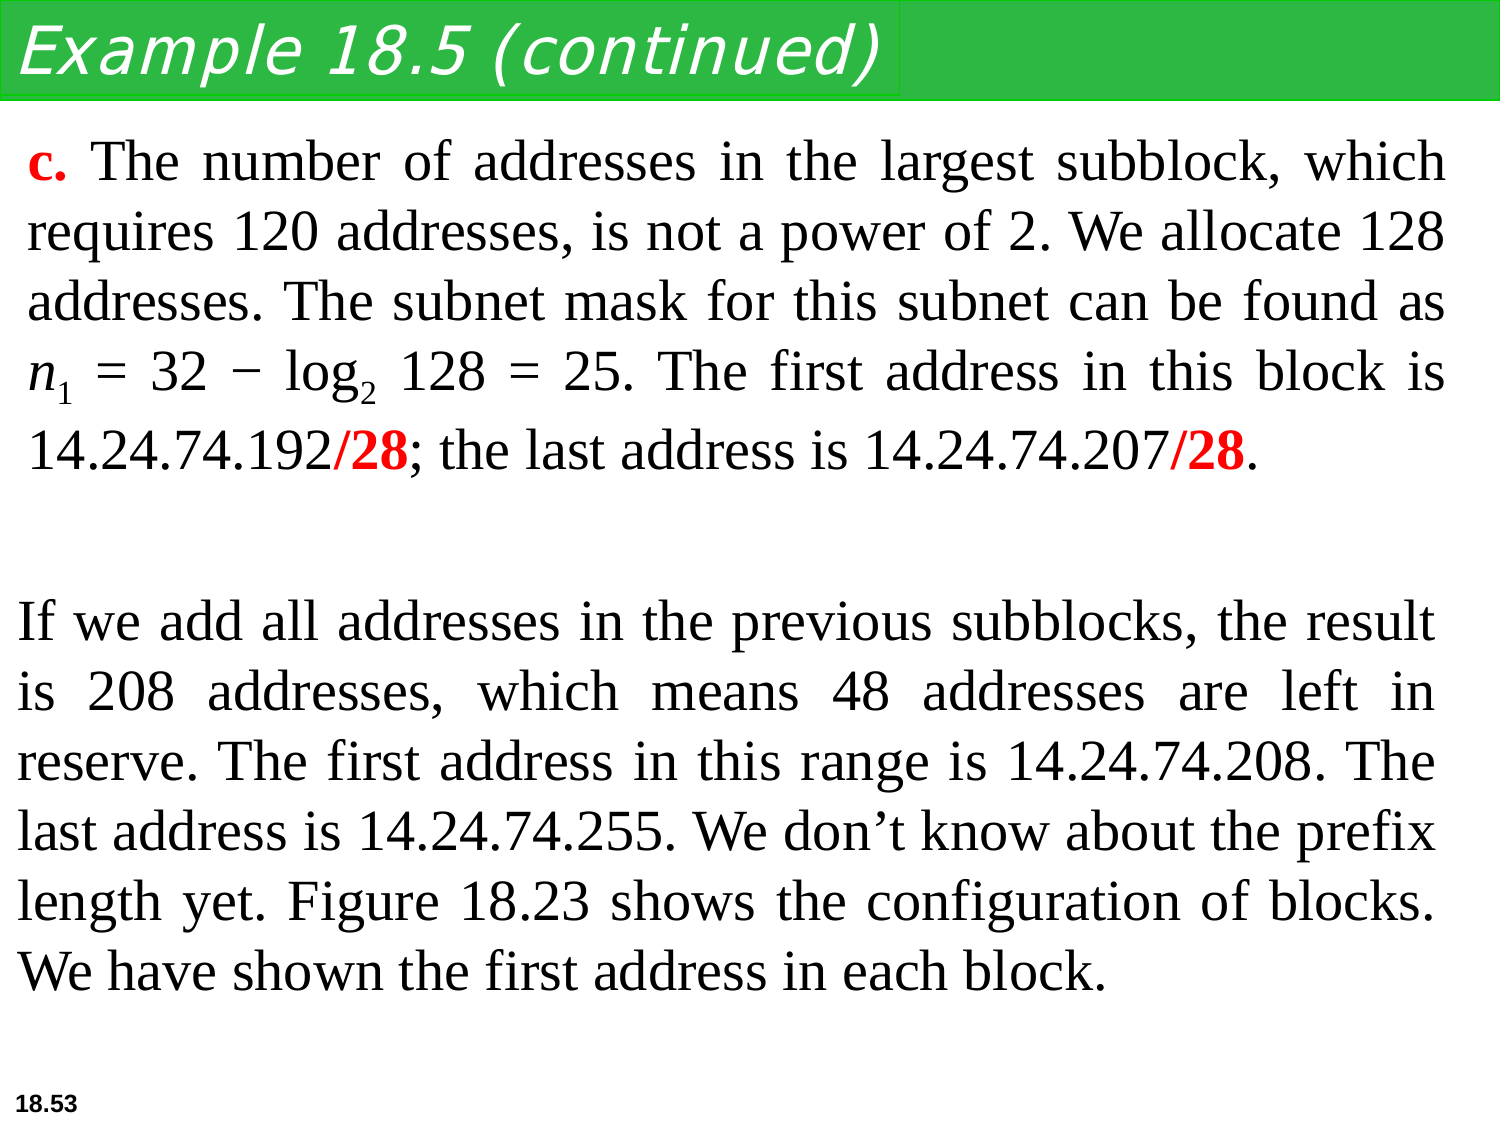

Example 18.5 (continued)
c. The number of addresses in the largest subblock, which requires 120 addresses, is not a power of 2. We allocate 128 addresses. The subnet mask for this subnet can be found as n1 = 32 − log2 128 = 25. The first address in this block is 14.24.74.192/28; the last address is 14.24.74.207/28.
If we add all addresses in the previous subblocks, the result is 208 addresses, which means 48 addresses are left in reserve. The first address in this range is 14.24.74.208. The last address is 14.24.74.255. We don’t know about the prefix length yet. Figure 18.23 shows the configuration of blocks. We have shown the first address in each block.
18.53